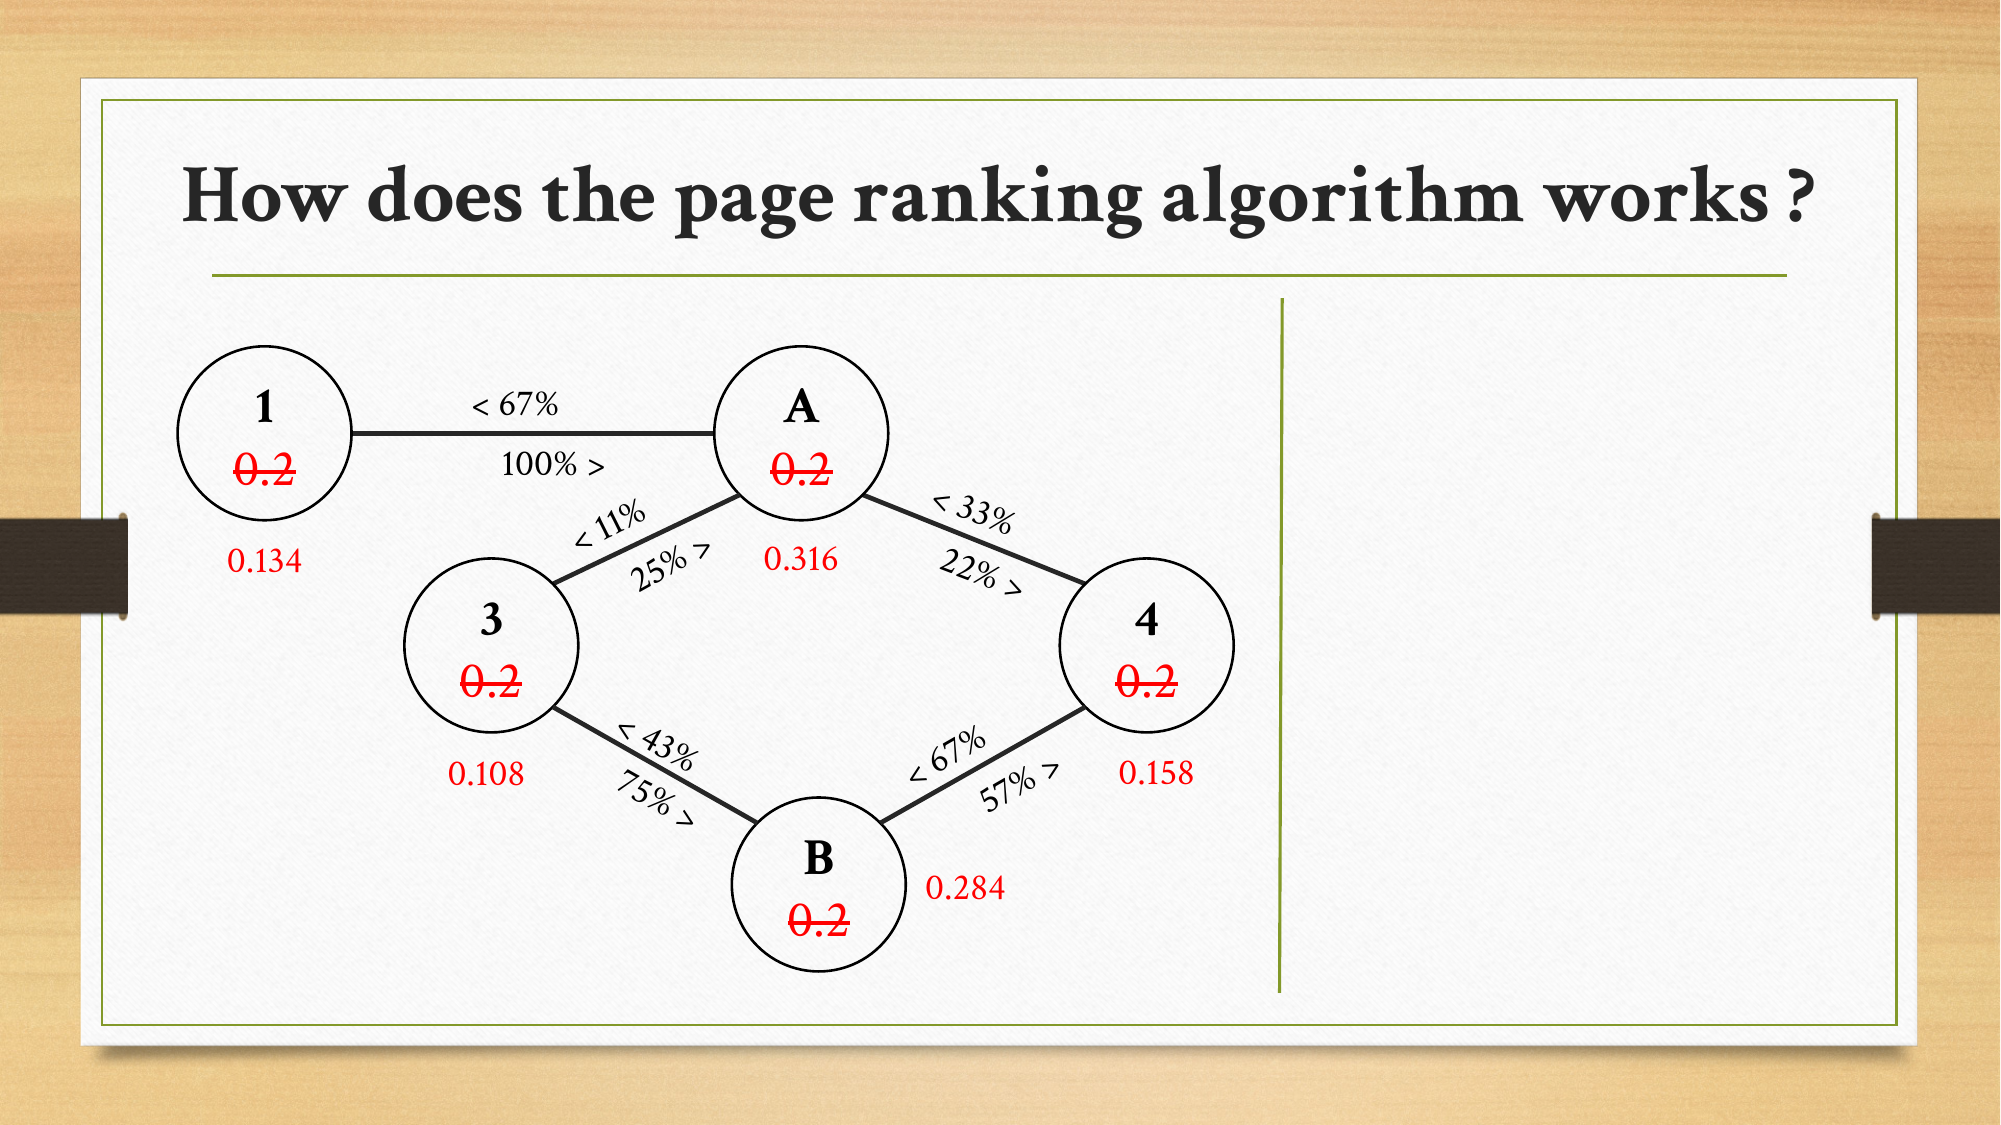

# How does the page ranking algorithm works ?
1
0.2
A
0.2
< 67%
100% >
< 33%
< 11%
0.316
25% >
0.134
22% >
3
0.2
4
0.2
< 43%
< 67%
0.158
0.108
57% >
75% >
B
0.2
0.284